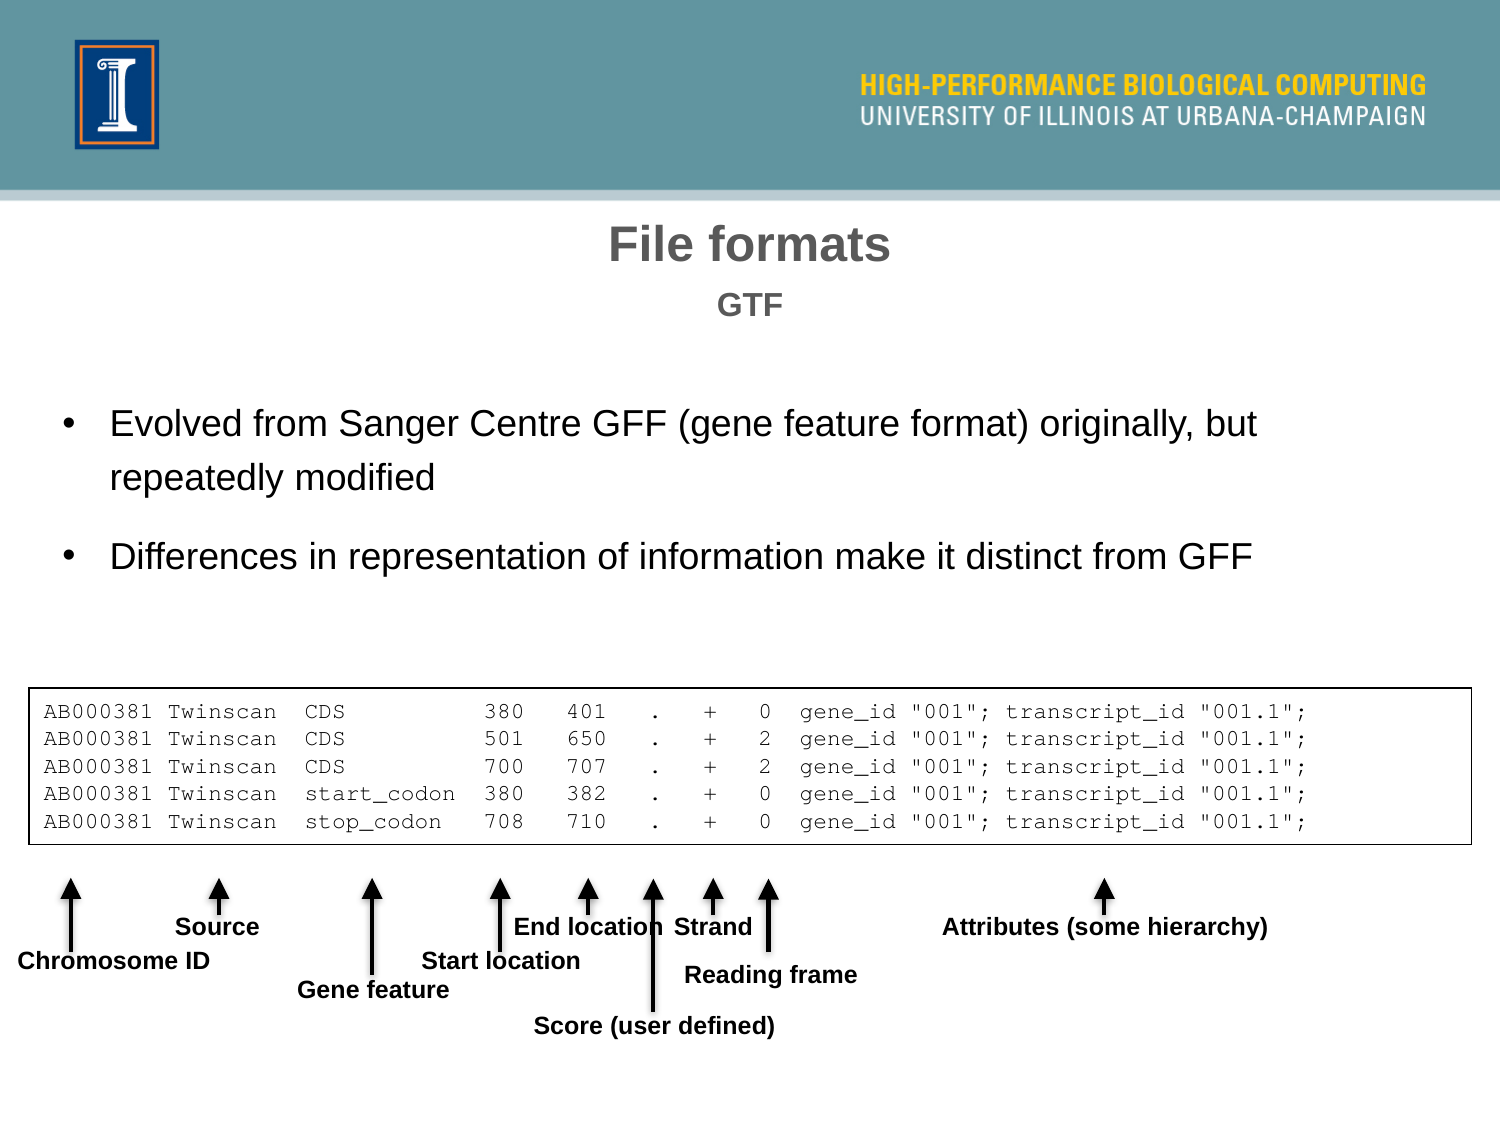

File formats
GTF
Evolved from Sanger Centre GFF (gene feature format) originally, but repeatedly modified
Differences in representation of information make it distinct from GFF

AB000381 Twinscan  CDS          380   401   .   +   0  gene_id "001"; transcript_id "001.1";
AB000381 Twinscan  CDS          501   650   .   +   2  gene_id "001"; transcript_id "001.1";
AB000381 Twinscan  CDS          700   707   .   +   2  gene_id "001"; transcript_id "001.1";
AB000381 Twinscan  start_codon  380   382   .   +   0  gene_id "001"; transcript_id "001.1";
AB000381 Twinscan  stop_codon   708   710   .   +   0  gene_id "001"; transcript_id "001.1";
Source
End location
Strand
Attributes (some hierarchy)
Chromosome ID
Start location
Reading frame
Gene feature
Score (user defined)